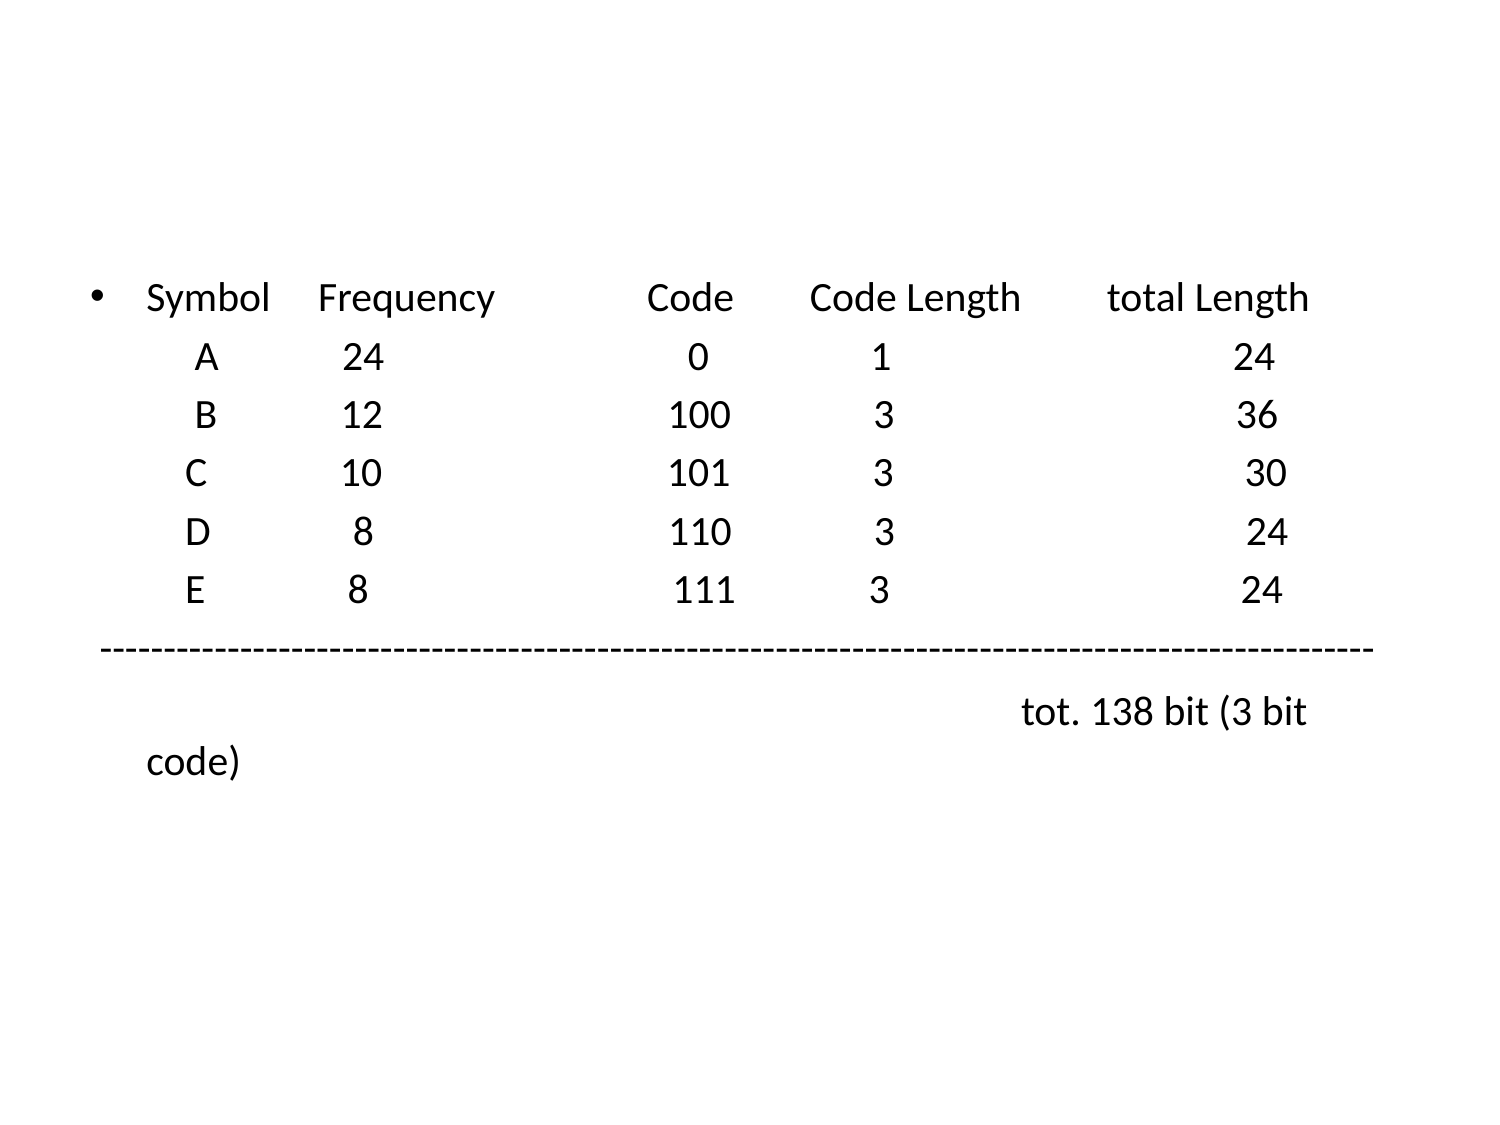

Symbol     Frequency                Code        Code Length         total Length
           A             24                                0                 1                                    24
           B             12                              100               3                                    36
          C              10                              101               3                                     30
          D               8                               110               3                                     24
          E               8                                111              3                                     24
 ----------------------------------------------------------------------------------------------------
                                                                                                  tot. 138 bit (3 bit code)